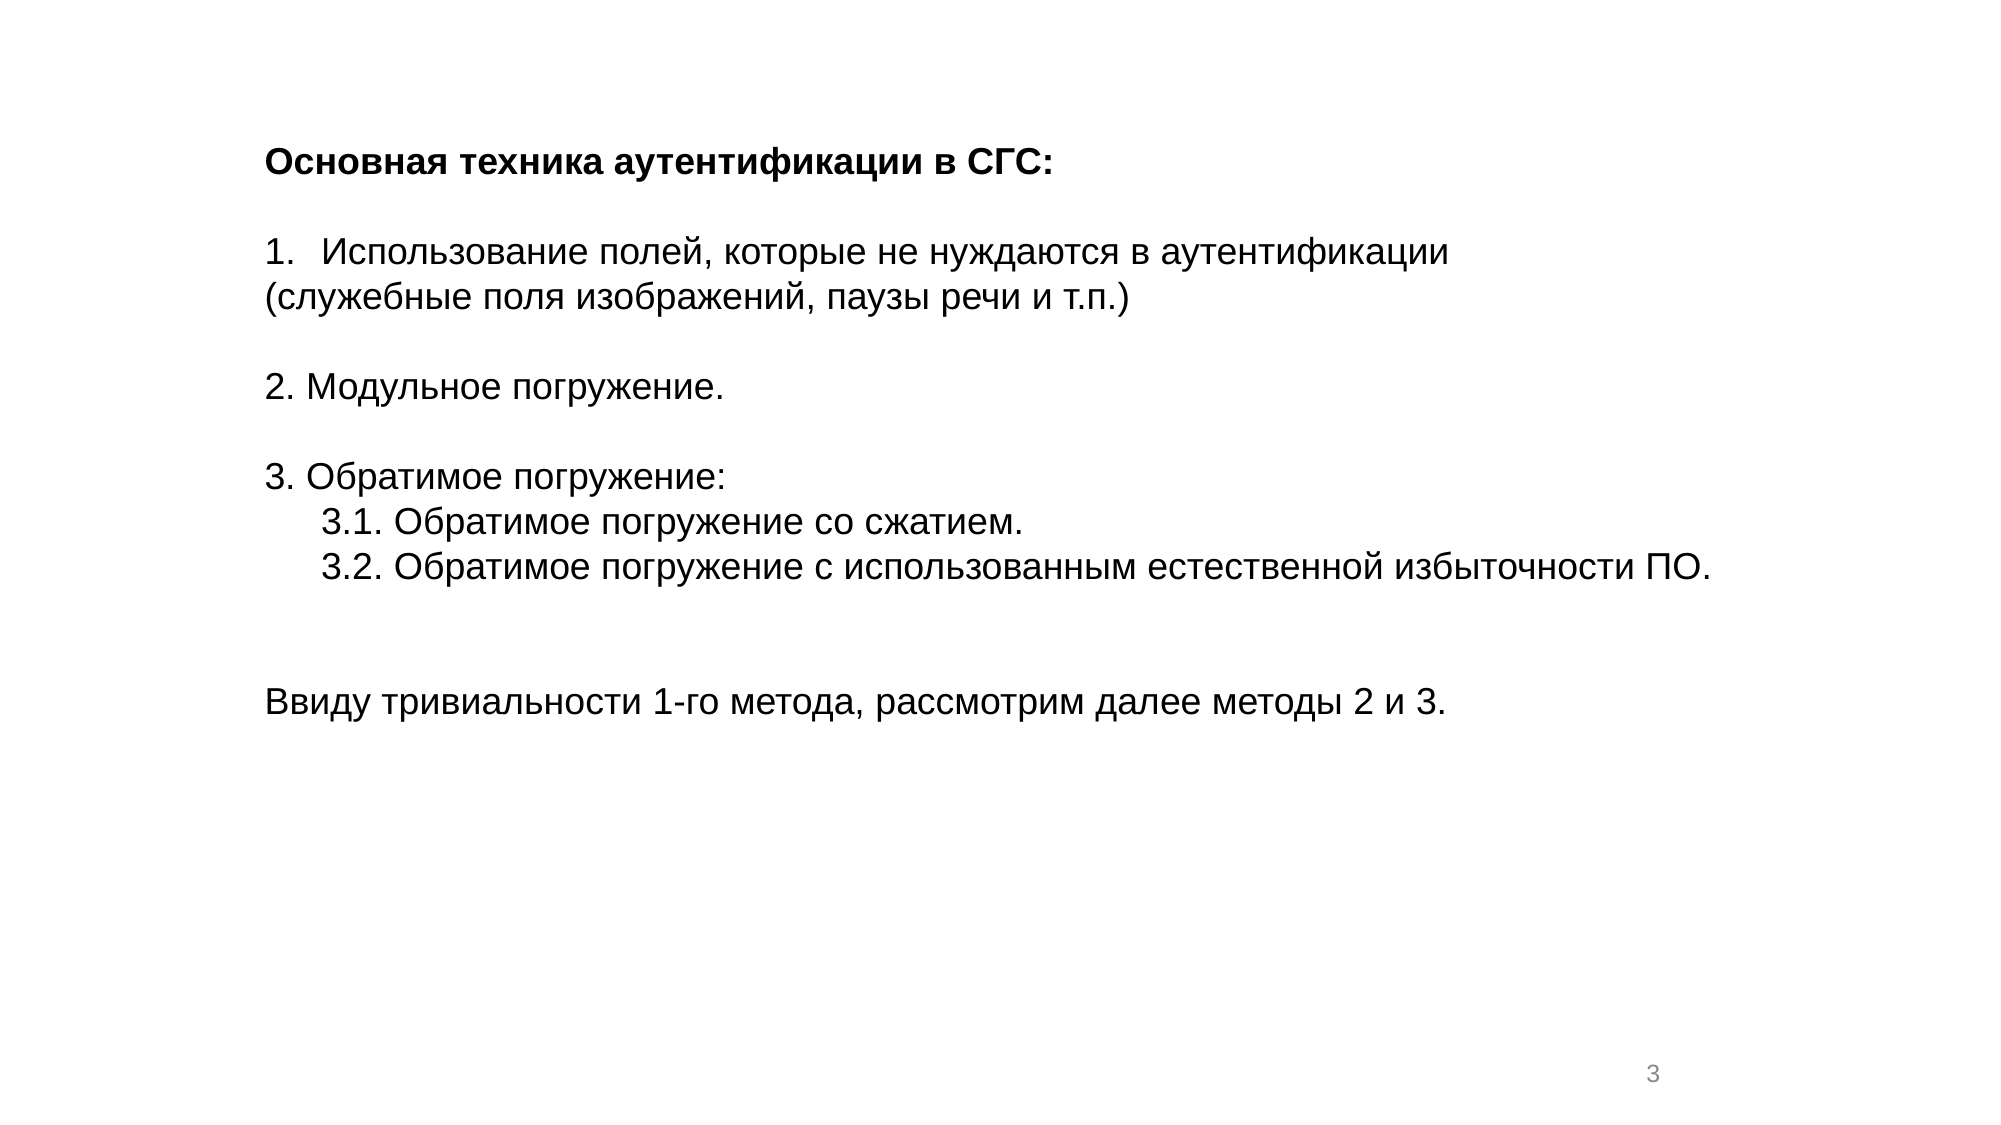

Основная техника аутентификации в СГС:

Использование полей, которые не нуждаются в аутентификации
(служебные поля изображений, паузы речи и т.п.)

2. Модульное погружение.

3. Обратимое погружение:
	3.1. Обратимое погружение со сжатием.
	3.2. Обратимое погружение с использованным естественной избыточности ПО.

Ввиду тривиальности 1-го метода, рассмотрим далее методы 2 и 3.

3